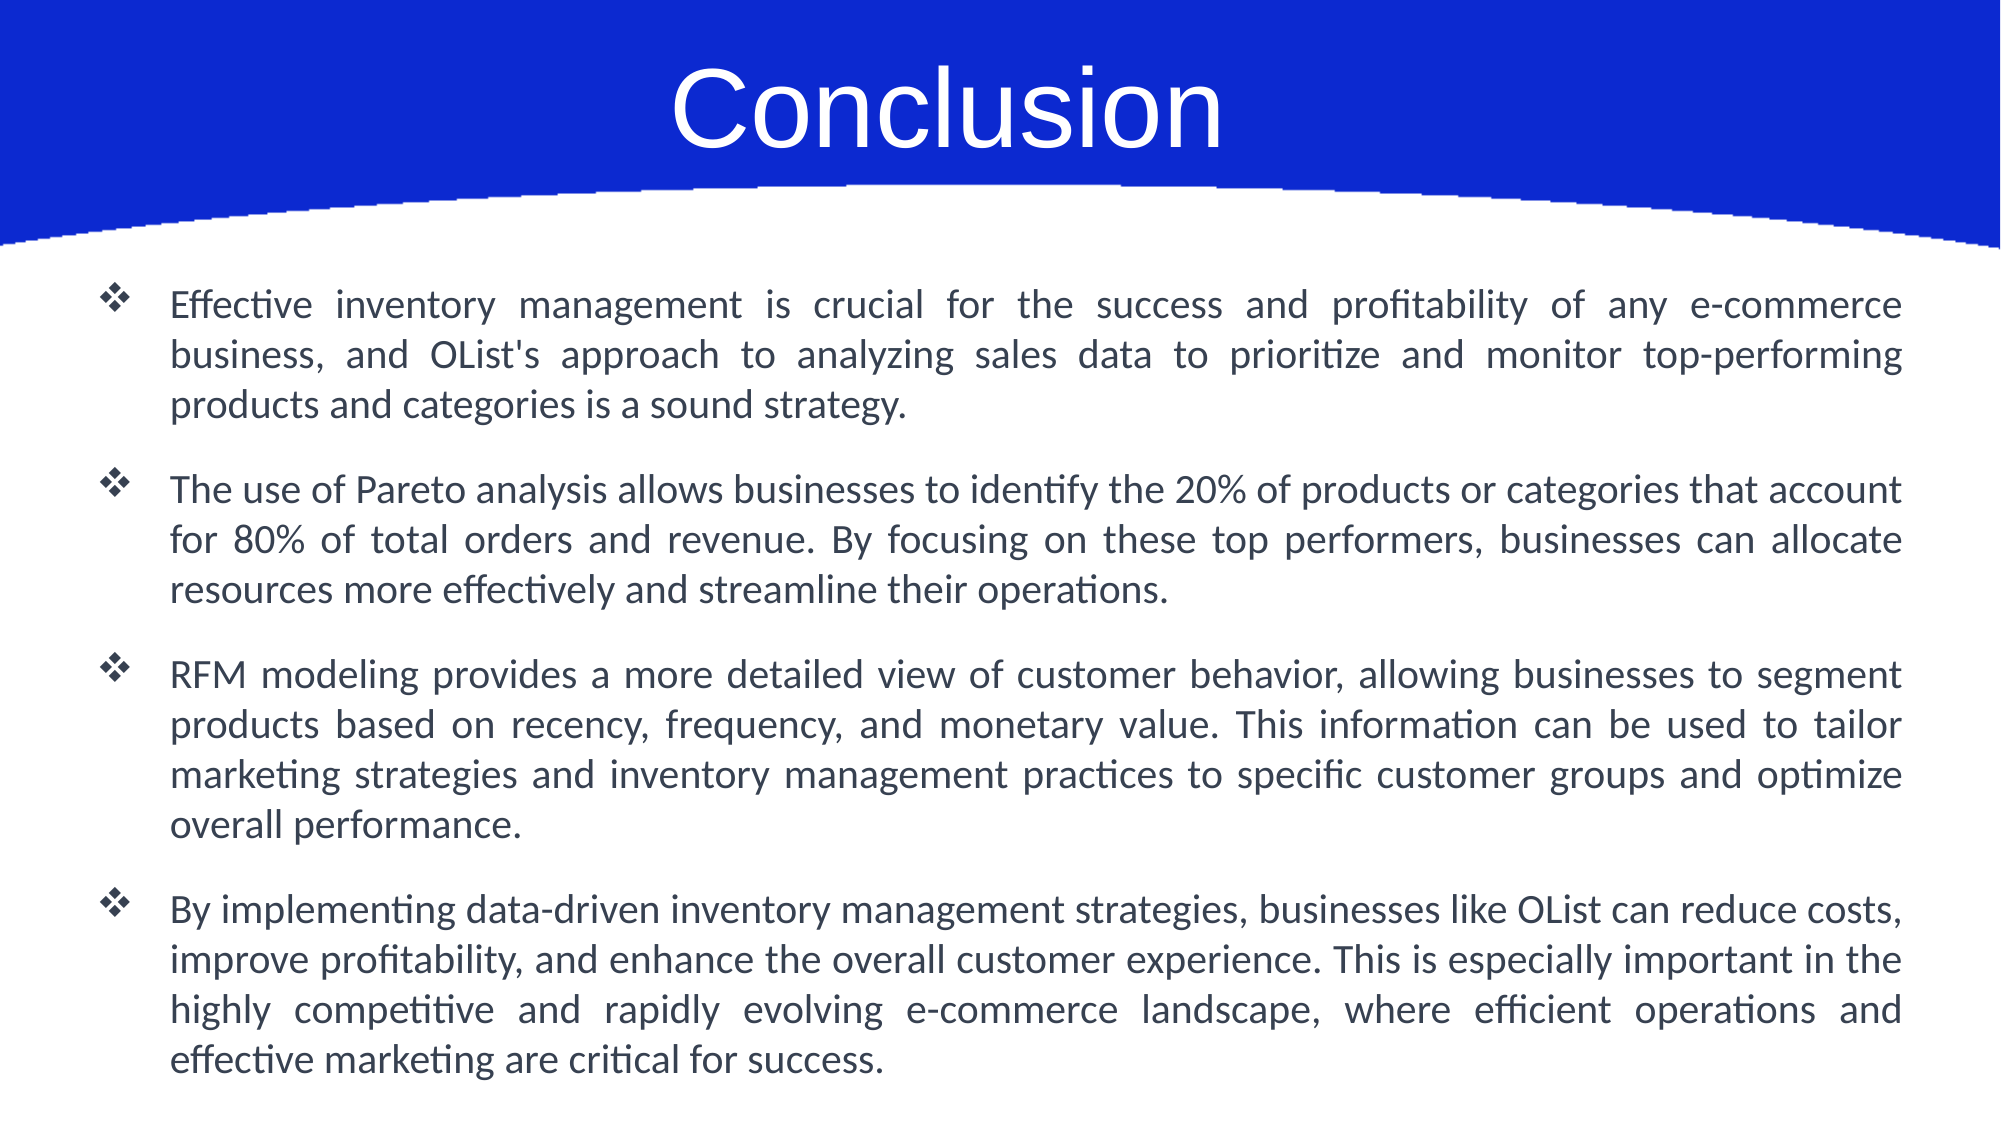

Conclusion
Effective inventory management is crucial for the success and profitability of any e-commerce business, and OList's approach to analyzing sales data to prioritize and monitor top-performing products and categories is a sound strategy.

The use of Pareto analysis allows businesses to identify the 20% of products or categories that account for 80% of total orders and revenue. By focusing on these top performers, businesses can allocate resources more effectively and streamline their operations.

RFM modeling provides a more detailed view of customer behavior, allowing businesses to segment products based on recency, frequency, and monetary value. This information can be used to tailor marketing strategies and inventory management practices to specific customer groups and optimize overall performance.

By implementing data-driven inventory management strategies, businesses like OList can reduce costs, improve profitability, and enhance the overall customer experience. This is especially important in the highly competitive and rapidly evolving e-commerce landscape, where efficient operations and effective marketing are critical for success.